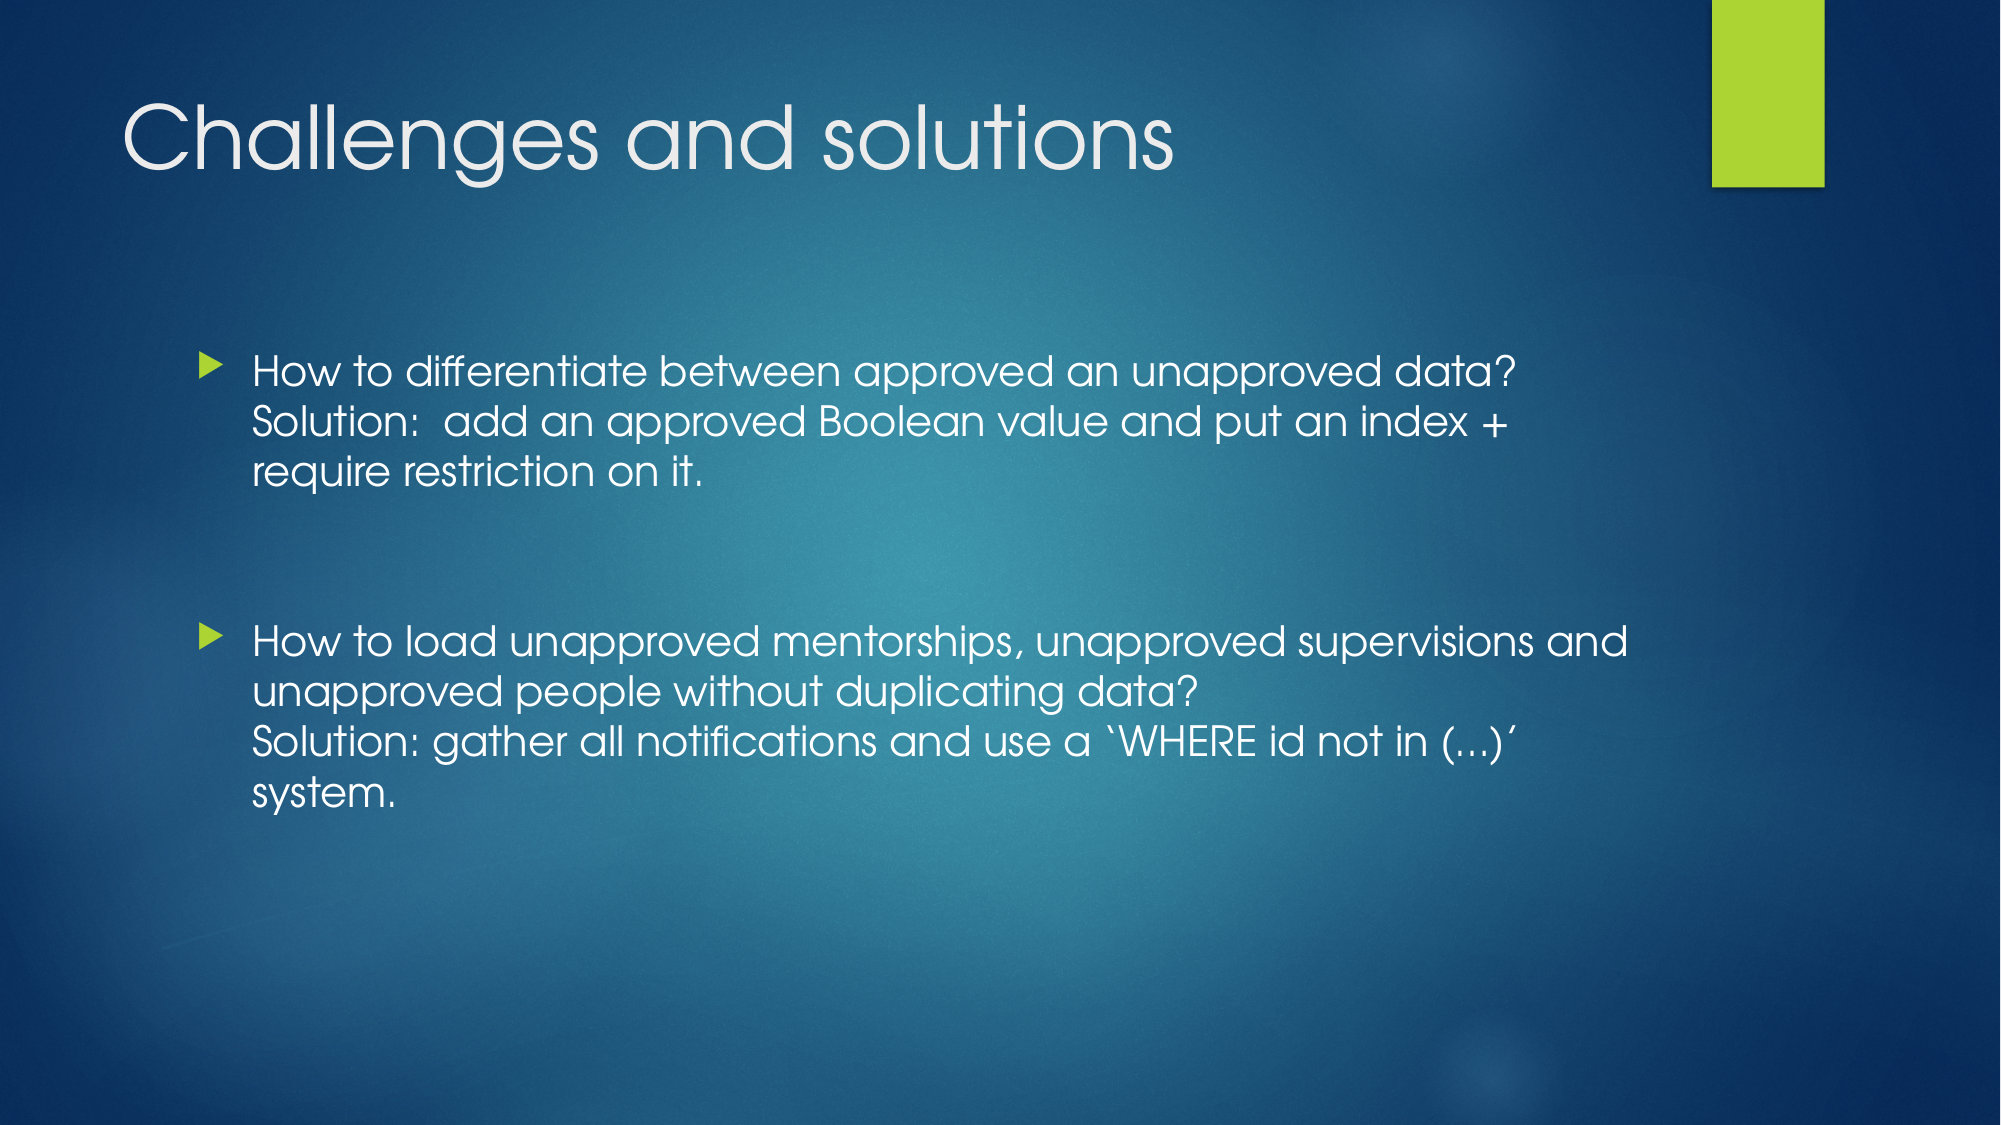

# Challenges and solutions
How to differentiate between approved an unapproved data?
Solution:  add an approved Boolean value and put an index + require restriction on it.
How to load unapproved mentorships, unapproved supervisions and unapproved people without duplicating data?
Solution: gather all notifications and use a ‘WHERE id not in (…)’ system.